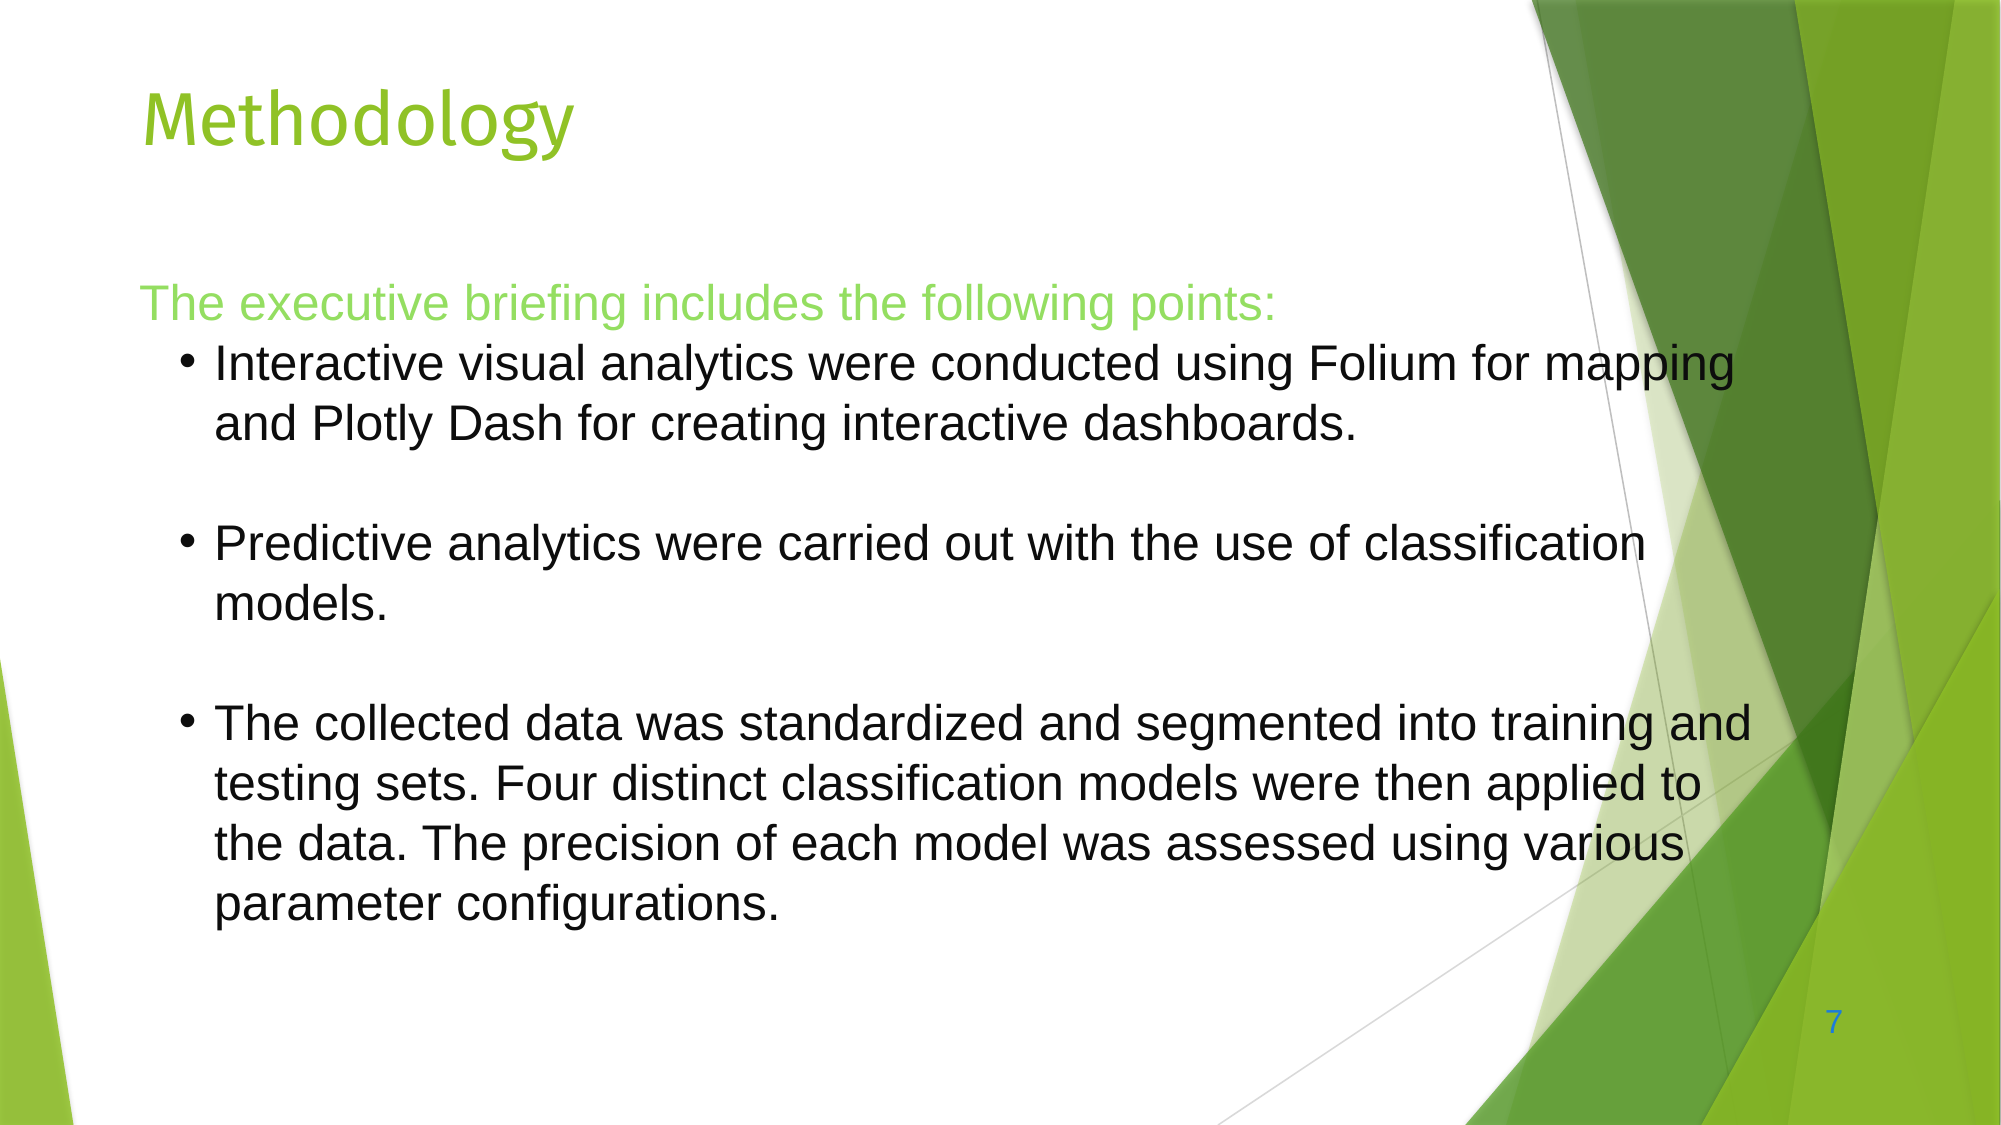

# Methodology
The executive briefing includes the following points:
Interactive visual analytics were conducted using Folium for mapping and Plotly Dash for creating interactive dashboards.

Predictive analytics were carried out with the use of classification models.

The collected data was standardized and segmented into training and testing sets. Four distinct classification models were then applied to the data. The precision of each model was assessed using various parameter configurations.
7